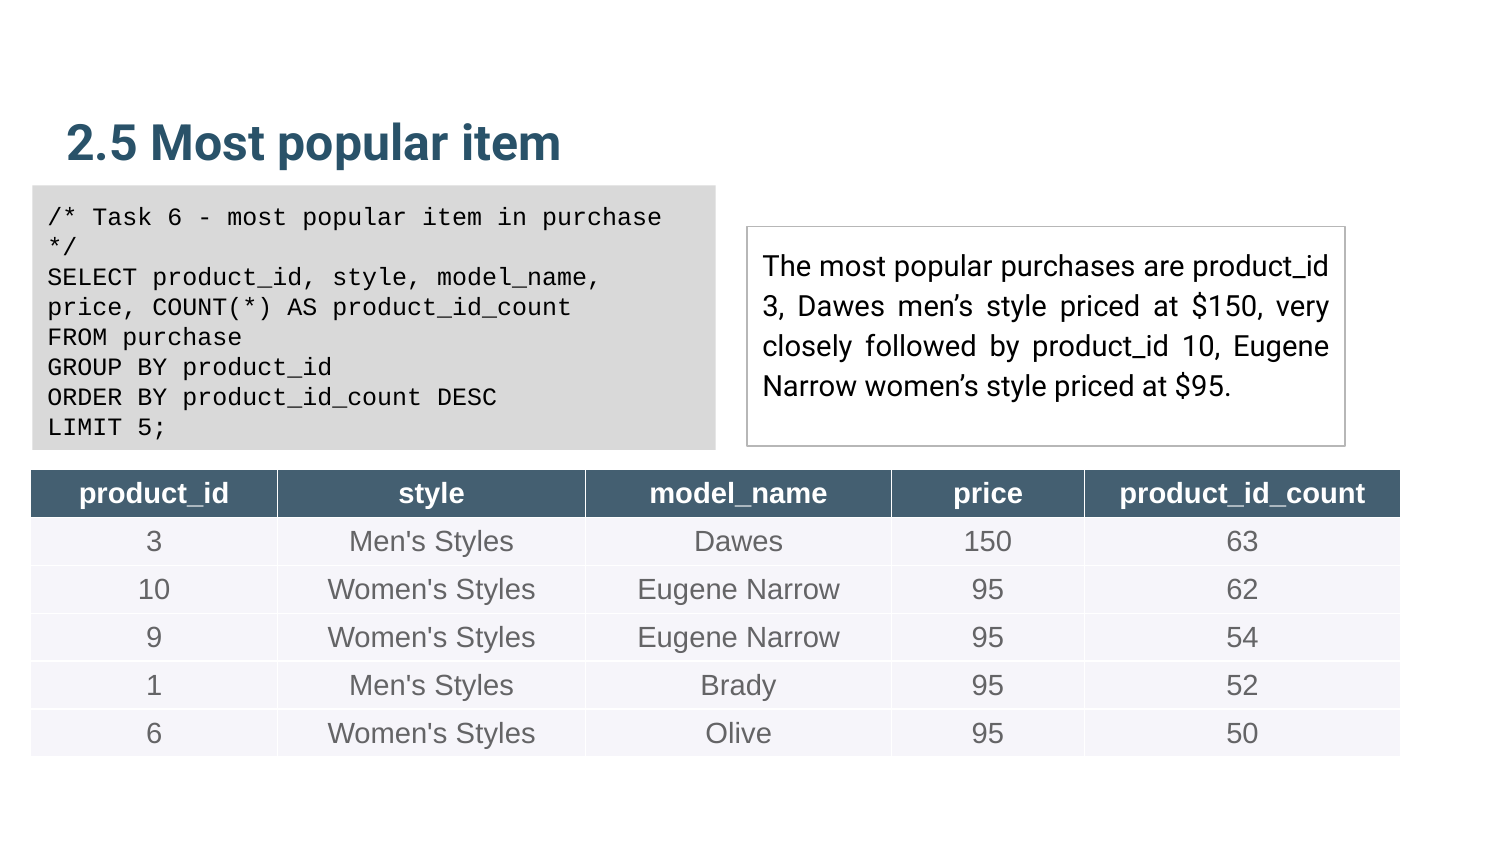

2.5 Most popular item
/* Task 6 - most popular item in purchase */
SELECT product_id, style, model_name, price, COUNT(*) AS product_id_count
FROM purchase
GROUP BY product_id
ORDER BY product_id_count DESC
LIMIT 5;
The most popular purchases are product_id 3, Dawes men’s style priced at $150, very closely followed by product_id 10, Eugene Narrow women’s style priced at $95.
| product\_id | style | model\_name | price | product\_id\_count |
| --- | --- | --- | --- | --- |
| 3 | Men's Styles | Dawes | 150 | 63 |
| 10 | Women's Styles | Eugene Narrow | 95 | 62 |
| 9 | Women's Styles | Eugene Narrow | 95 | 54 |
| 1 | Men's Styles | Brady | 95 | 52 |
| 6 | Women's Styles | Olive | 95 | 50 |